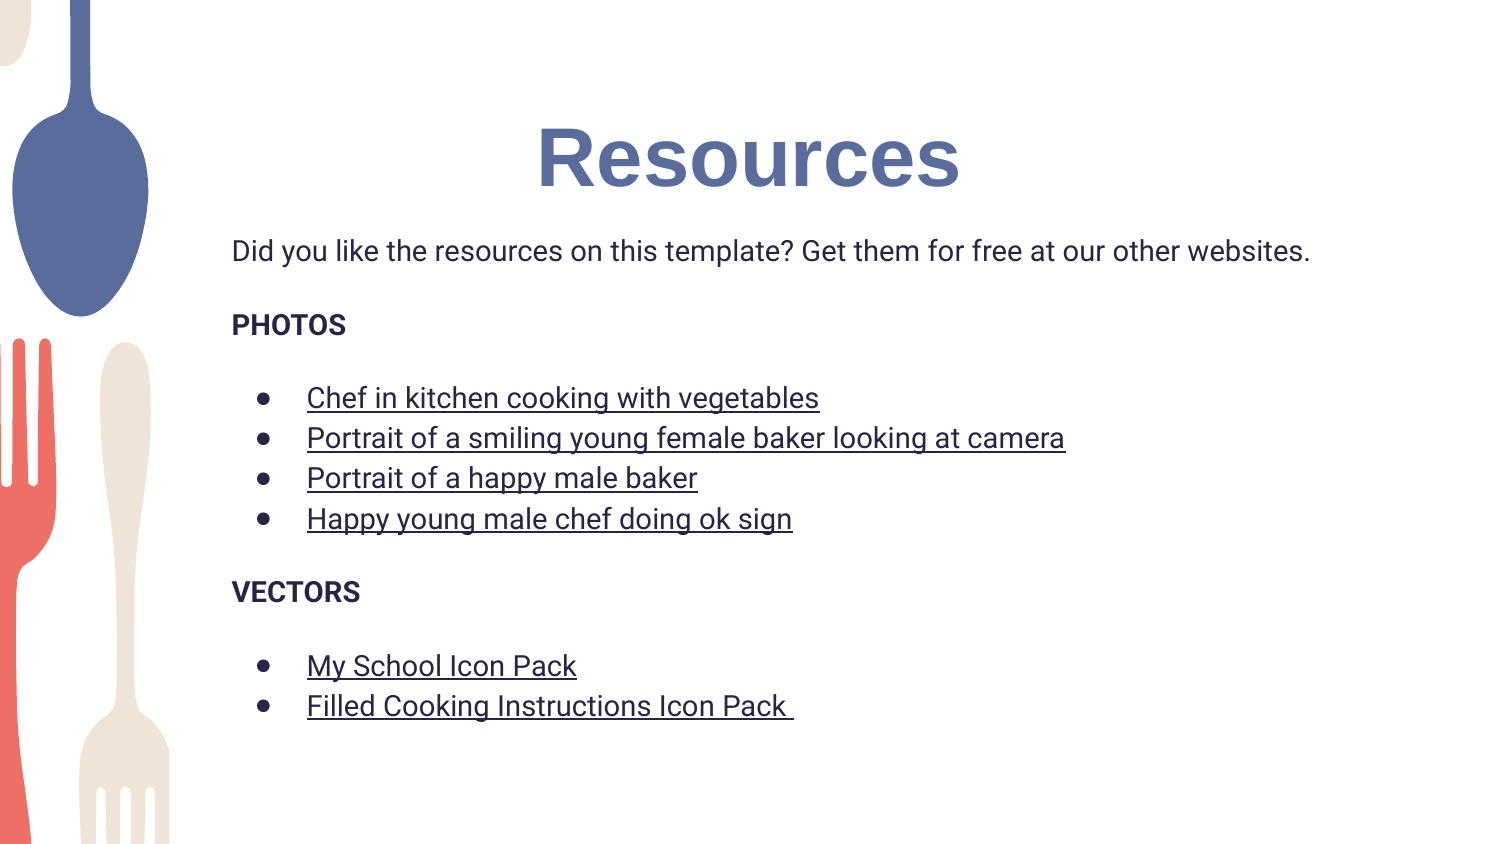

# Resources
Did you like the resources on this template? Get them for free at our other websites.
PHOTOS
Chef in kitchen cooking with vegetables
Portrait of a smiling young female baker looking at camera
Portrait of a happy male baker
Happy young male chef doing ok sign
VECTORS
My School Icon Pack
Filled Cooking Instructions Icon Pack